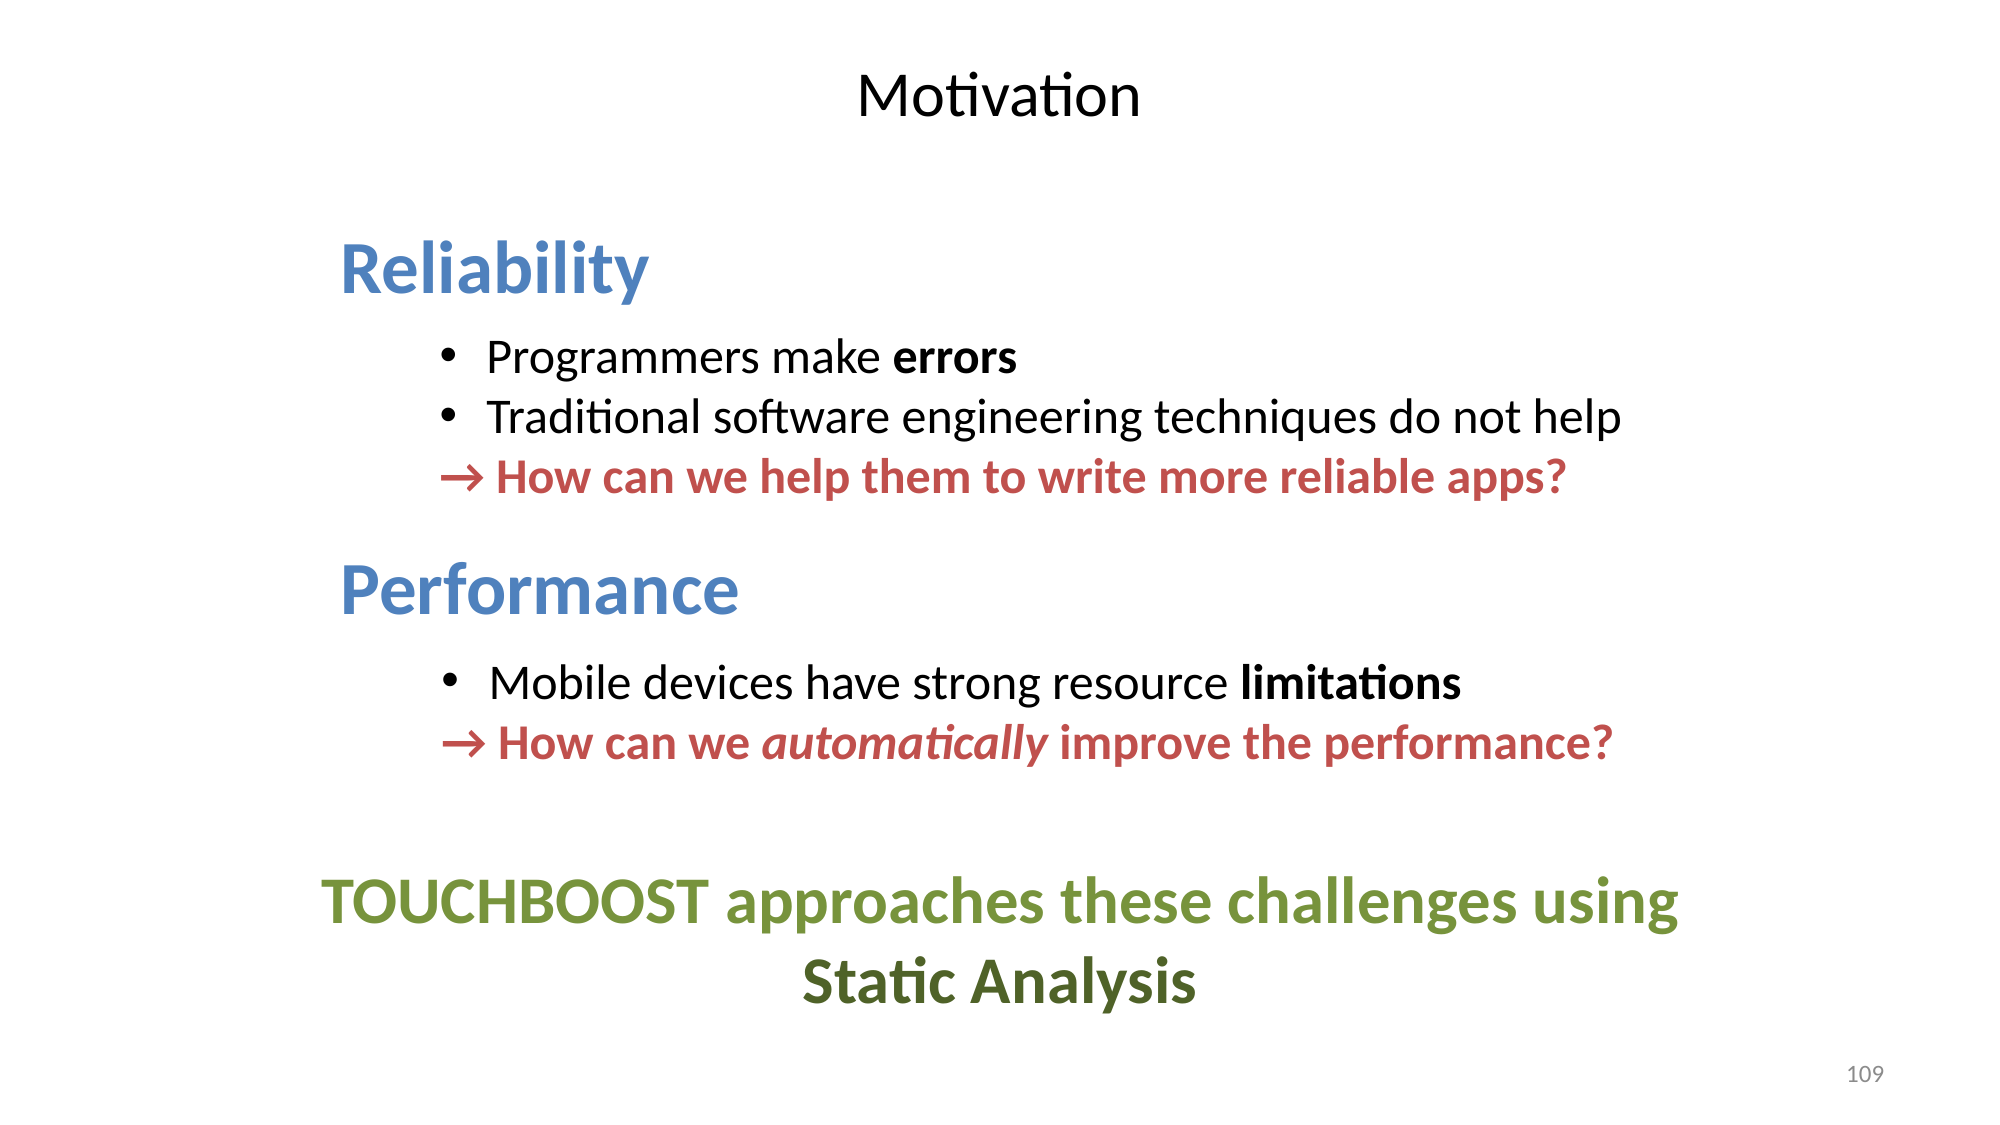

# Motivation
Reliability
Programmers make errors
Traditional software engineering techniques do not help
→ How can we help them to write more reliable apps?
Performance
Mobile devices have strong resource limitations
→ How can we automatically improve the performance?
TouchBoost approaches these challenges using
Static Analysis
109